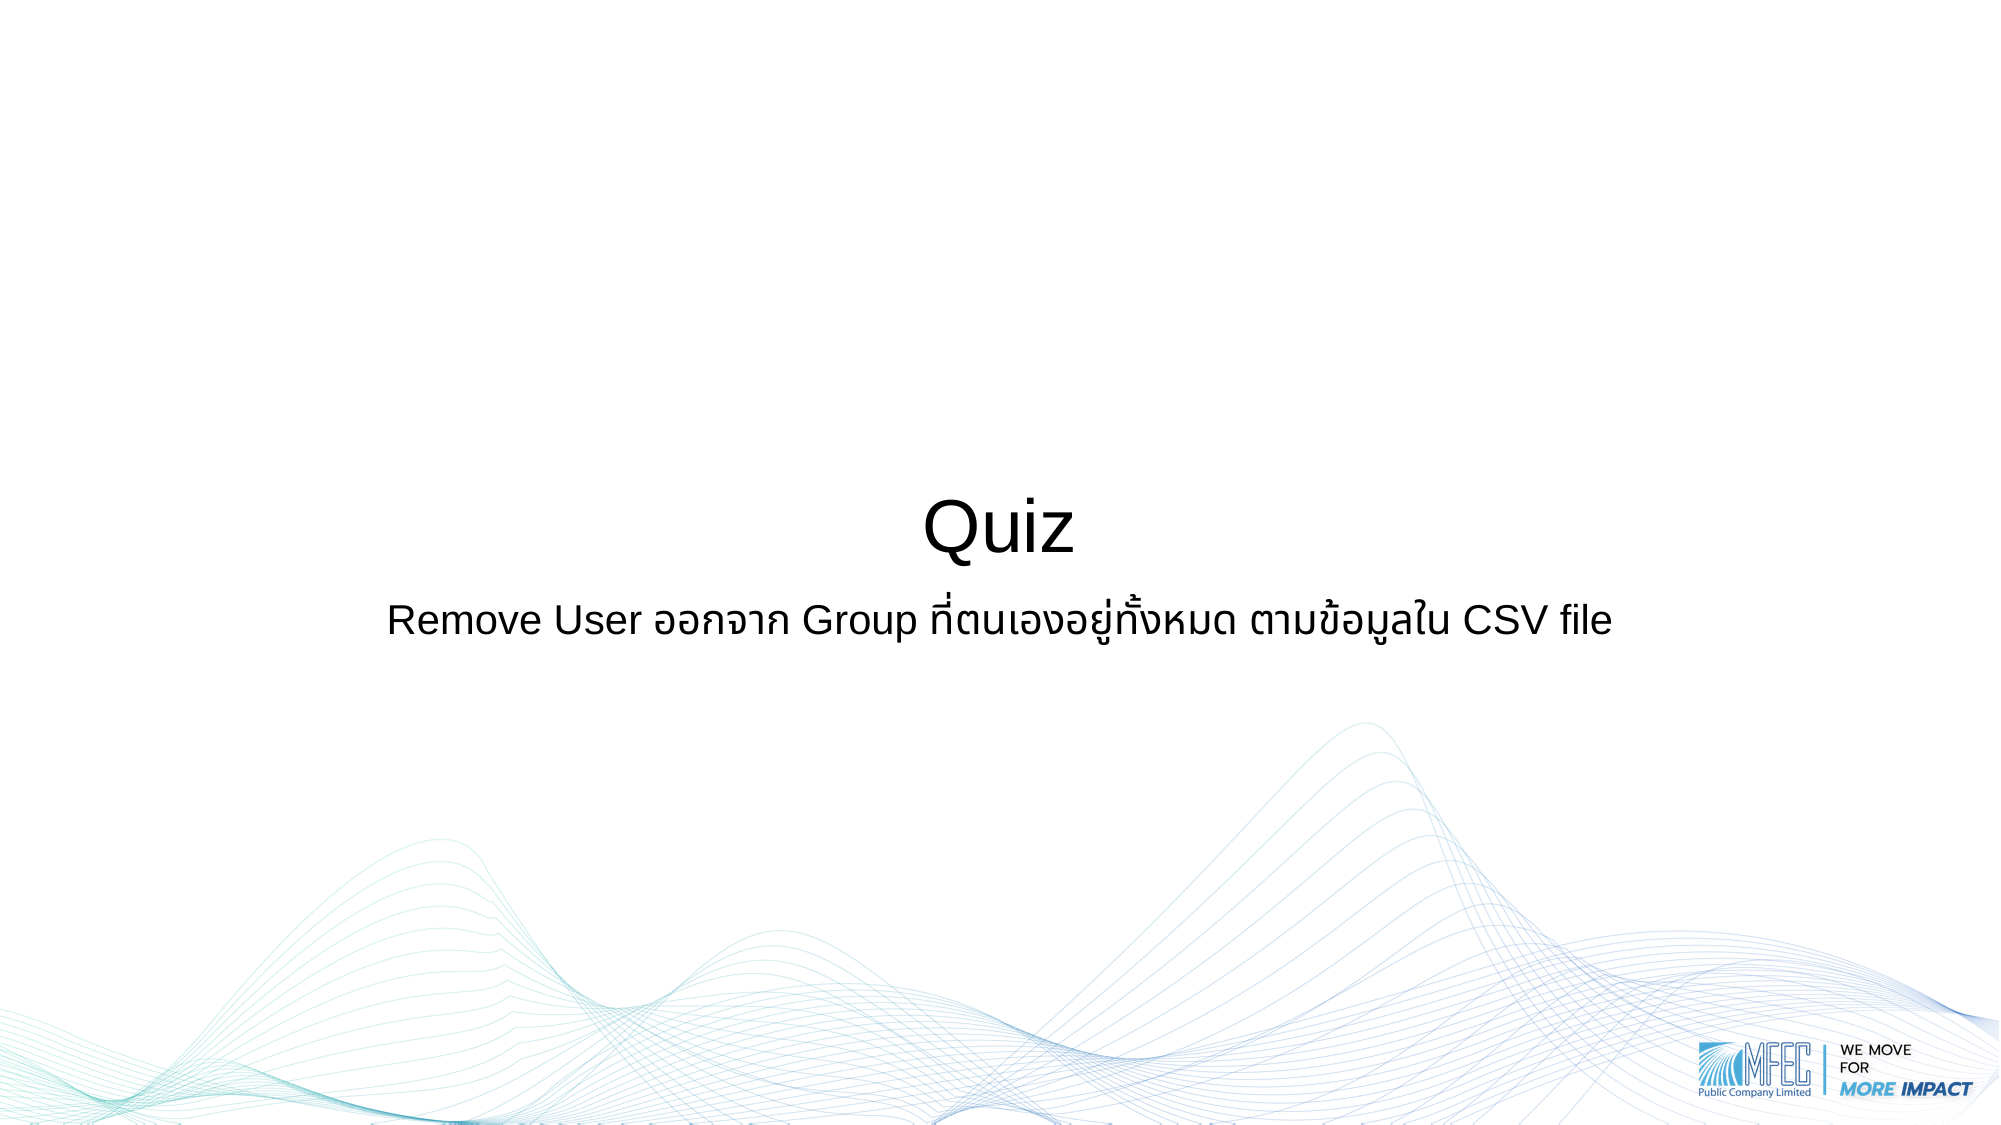

# Quiz
Remove User ออกจาก Group ที่ตนเองอยู่ทั้งหมด ตามข้อมูลใน CSV file